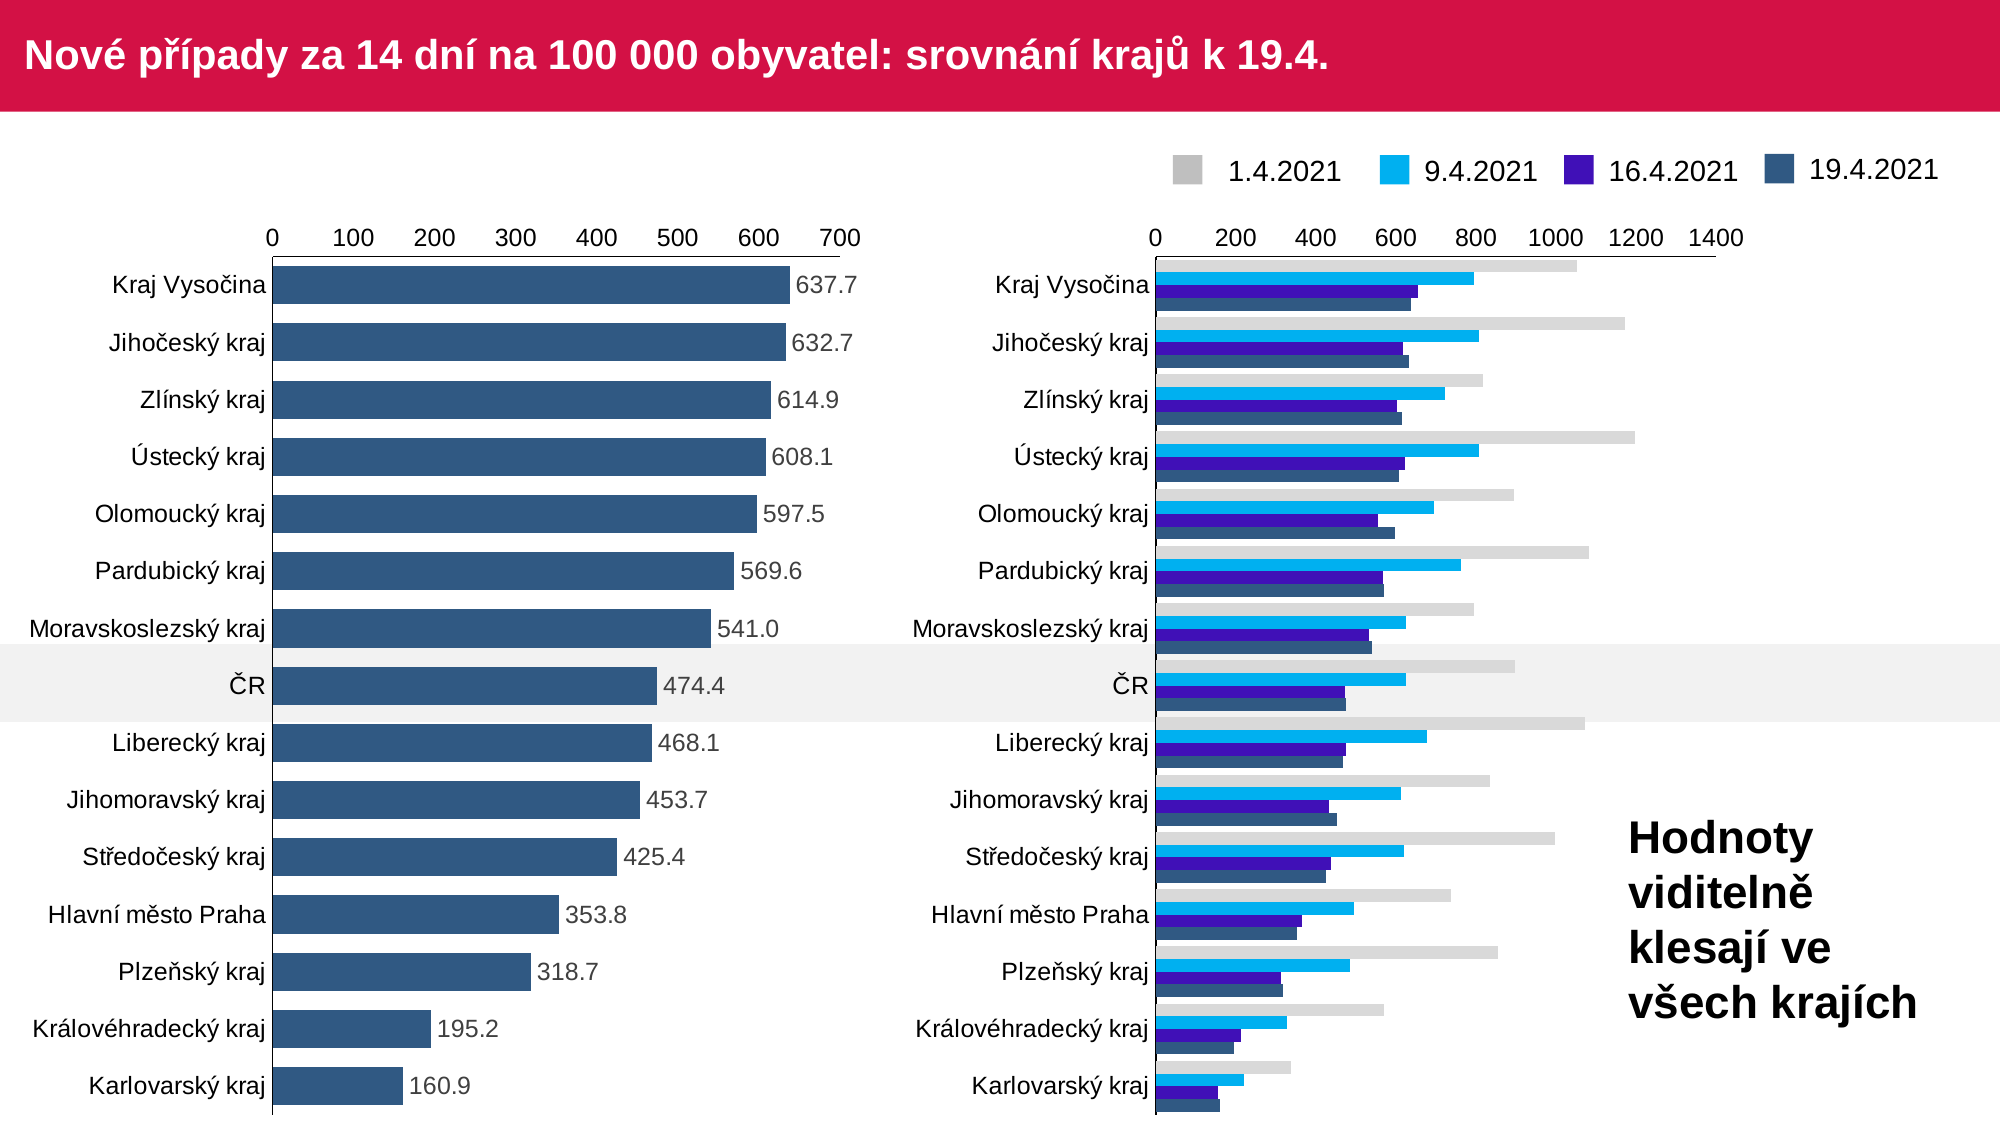

# Nové případy za 14 dní na 100 000 obyvatel: srovnání krajů k 19.4.
19.4.2021
1.4.2021
9.4.2021
16.4.2021

### Chart

| Category | Series 3 |
|---|---|
| Kraj Vysočina | 637.684798151479 |
| Jihočeský kraj | 632.682433785707 |
| Zlínský kraj | 614.877565208435 |
| Ústecký kraj | 608.064899234437 |
| Olomoucký kraj | 597.454174347127 |
| Pardubický kraj | 569.584167205574 |
| Moravskoslezský kraj | 541.006997690204 |
| ČR | 474.427617363442 |
| Liberecký kraj | 468.119633077148 |
| Jihomoravský kraj | 453.695461954766 |
| Středočeský kraj | 425.444052266159 |
| Hlavní město Praha | 353.777948269131 |
| Plzeňský kraj | 318.698624679818 |
| Královéhradecký kraj | 195.233546090162 |
| Karlovarský kraj | 160.86118426411 |

### Chart

| Category | Series 1 | Series 2 | Series 3 | Series 4 |
|---|---|---|---|---|
| Kraj Vysočina | 1053.32739651597 | 794.801231039616 | 654.16142781765 | 637.684798151479 |
| Jihočeský kraj | 1172.8302097711 | 808.125660823216 | 617.93278195512 | 632.682433785707 |
| Zlínský kraj | 817.261889435332 | 722.678545373398 | 601.659929105406 | 614.877565208435 |
| Ústecký kraj | 1196.64053887802 | 806.489923443752 | 621.463765203145 | 608.064899234437 |
| Olomoucký kraj | 894.599020592865 | 695.236663686779 | 553.94254883191 | 597.454174347127 |
| Pardubický kraj | 1081.00454978552 | 762.825688494667 | 568.436197772173 | 569.584167205574 |
| Moravskoslezský kraj | 795.80921569395 | 625.135876468819 | 532.677405731925 | 541.006997690204 |
| ČR | 898.050755666363 | 625.167209201399 | 472.622856741561 | 474.427617363442 |
| Liberecký kraj | 1071.91958349297 | 676.823908584822 | 476.008023620095 | 468.119633077148 |
| Jihomoravský kraj | 836.081541020932 | 612.086185359093 | 433.644941354324 | 453.695461954766 |
| Středočeský kraj | 996.938217842082 | 619.070549496405 | 437.861560664221 | 425.444052266159 |
| Hlavní město Praha | 736.930415615464 | 495.289127576783 | 366.162064281113 | 353.777948269131 |
| Plzeňský kraj | 854.722588104065 | 484.828758821425 | 312.087323423162 | 318.698624679818 |
| Královéhradecký kraj | 571.198610705759 | 327.020721584636 | 211.9108777896 | 195.233546090162 |
| Karlovarský kraj | 337.333369532755 | 219.57212282464 | 154.413162110064 | 160.86118426411 |
Hodnoty viditelně klesají ve všech krajích